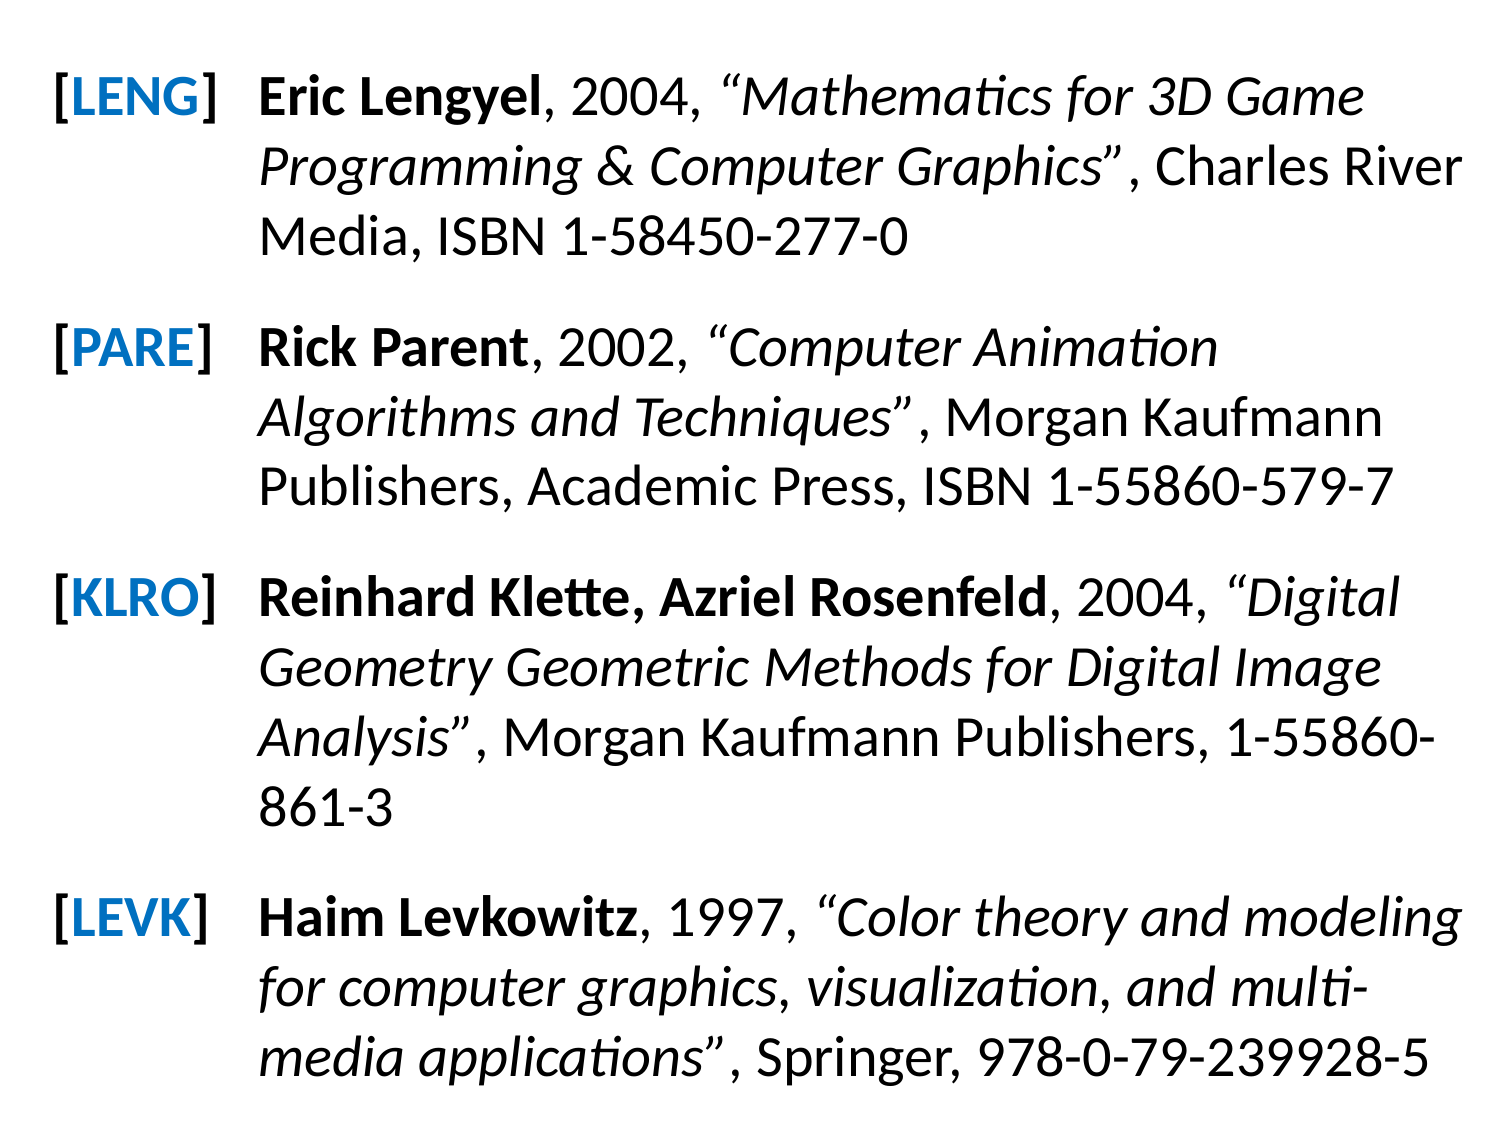

[LENG]	Eric Lengyel, 2004, “Mathematics for 3D Game Programming & Computer Graphics”, Charles River Media, ISBN 1-58450-277-0

[PARE]	Rick Parent, 2002, “Computer Animation Algorithms and Techniques”, Morgan Kaufmann Publishers, Academic Press, ISBN 1-55860-579-7

[KLRO]	Reinhard Klette, Azriel Rosenfeld, 2004, “Digital Geometry Geometric Methods for Digital Image Analysis”, Morgan Kaufmann Publishers, 1-55860-861-3

[LEVK]	Haim Levkowitz, 1997, “Color theory and modeling for computer graphics, visualization, and multi-media applications”, Springer, 978-0-79-239928-5